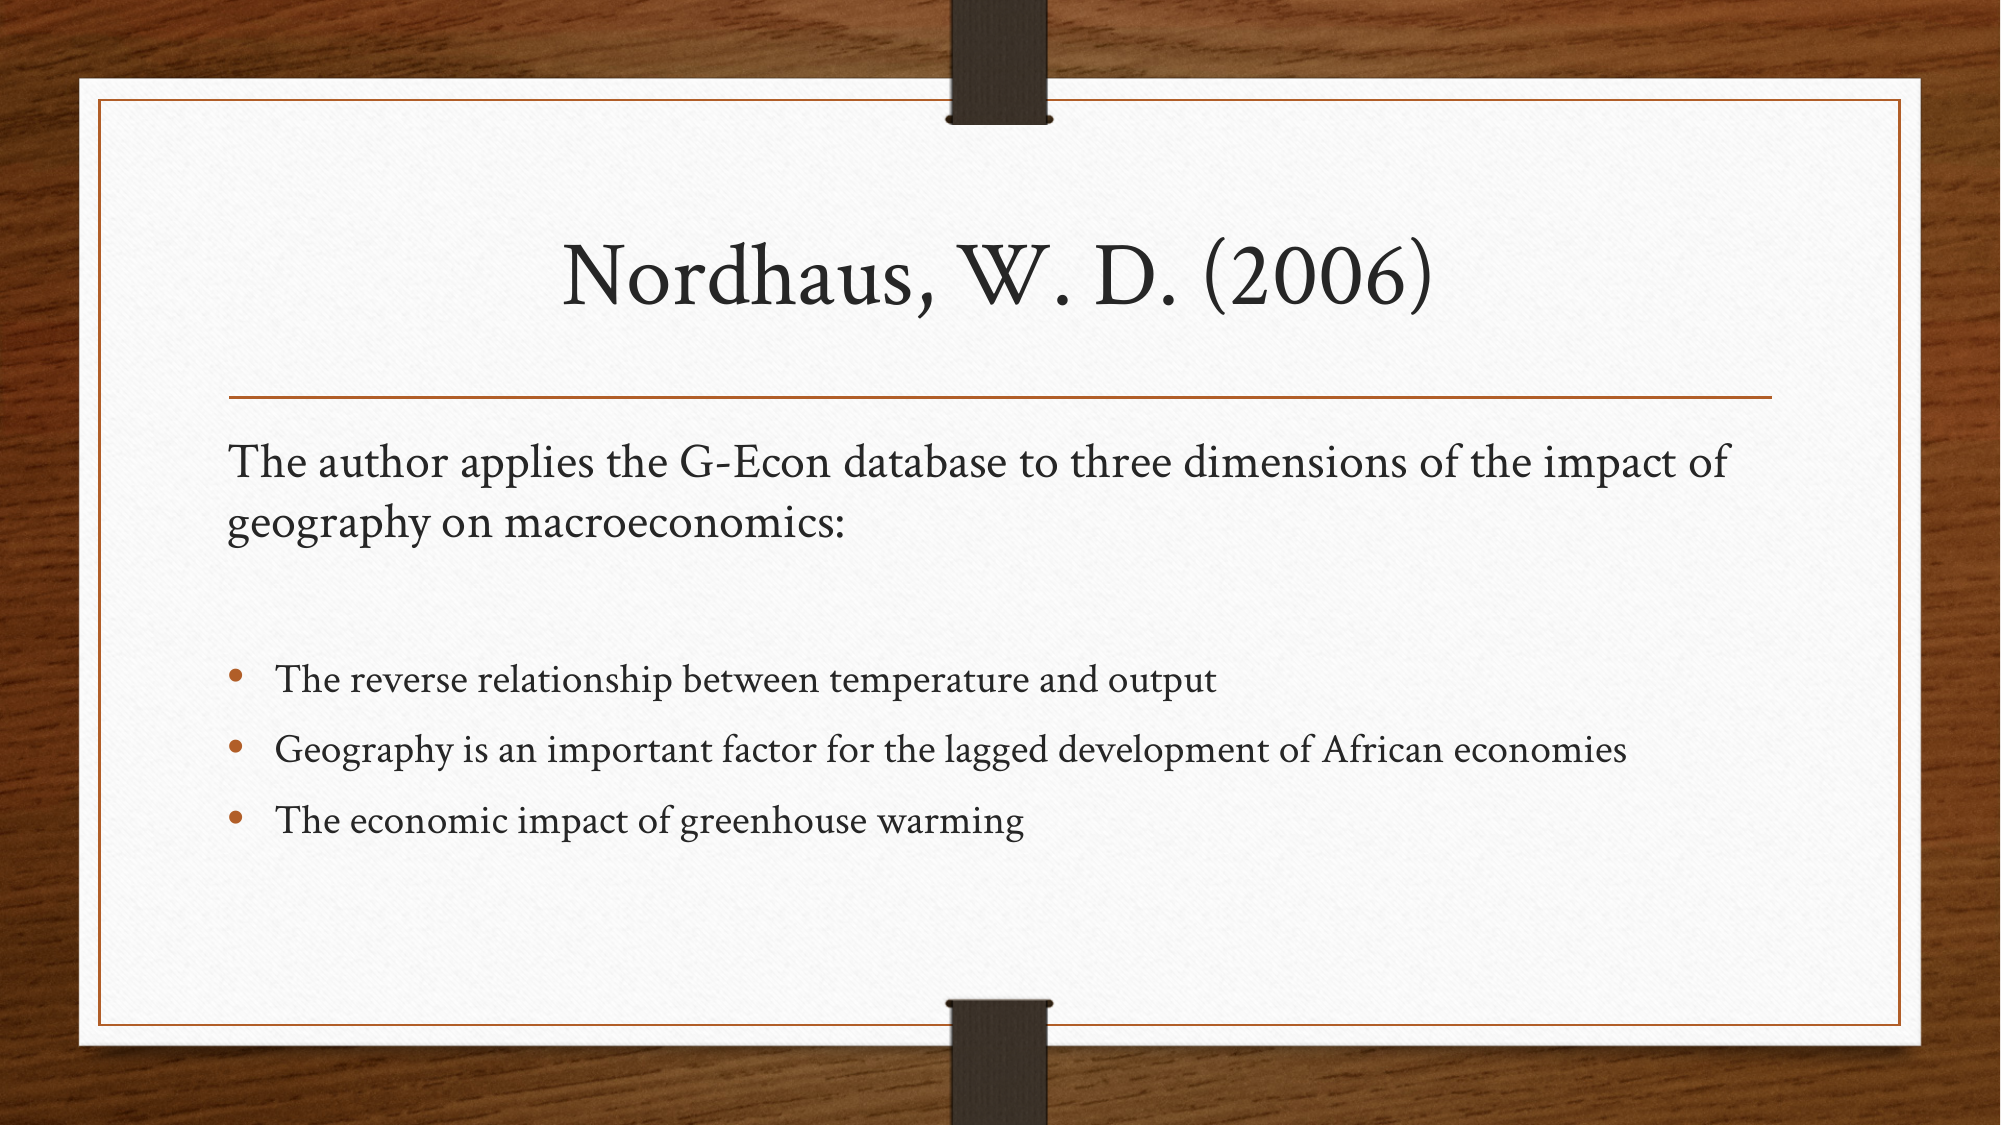

# Nordhaus, W. D. (2006)
The author applies the G-Econ database to three dimensions of the impact of geography on macroeconomics:

The reverse relationship between temperature and output
Geography is an important factor for the lagged development of African economies
The economic impact of greenhouse warming